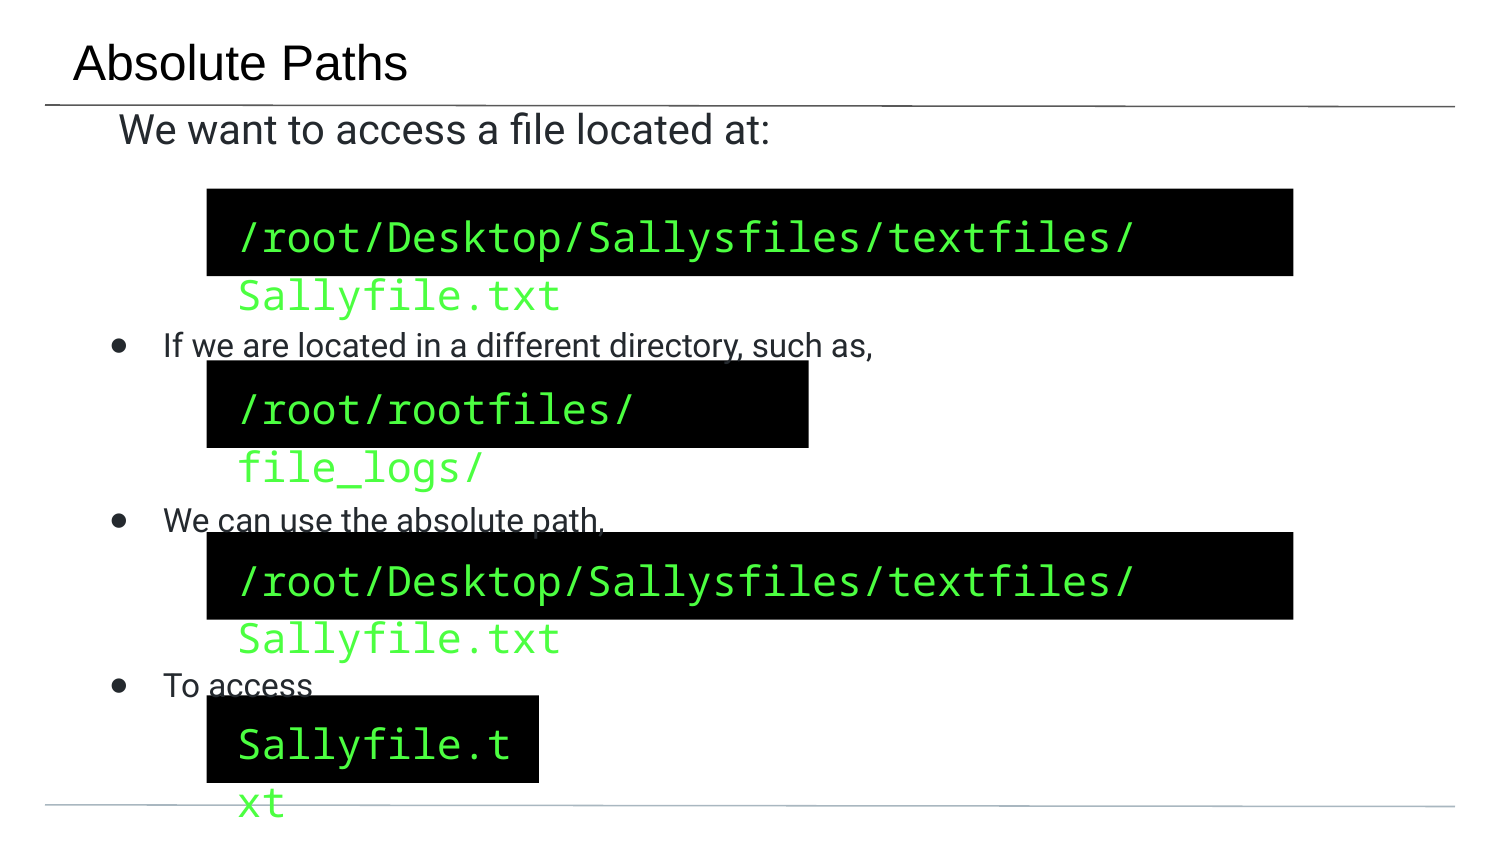

# Absolute Paths
We want to access a file located at:
/root/Desktop/Sallysfiles/textfiles/Sallyfile.txt
If we are located in a different directory, such as,
/root/rootfiles/file_logs/
We can use the absolute path,
/root/Desktop/Sallysfiles/textfiles/Sallyfile.txt
To access
Sallyfile.txt